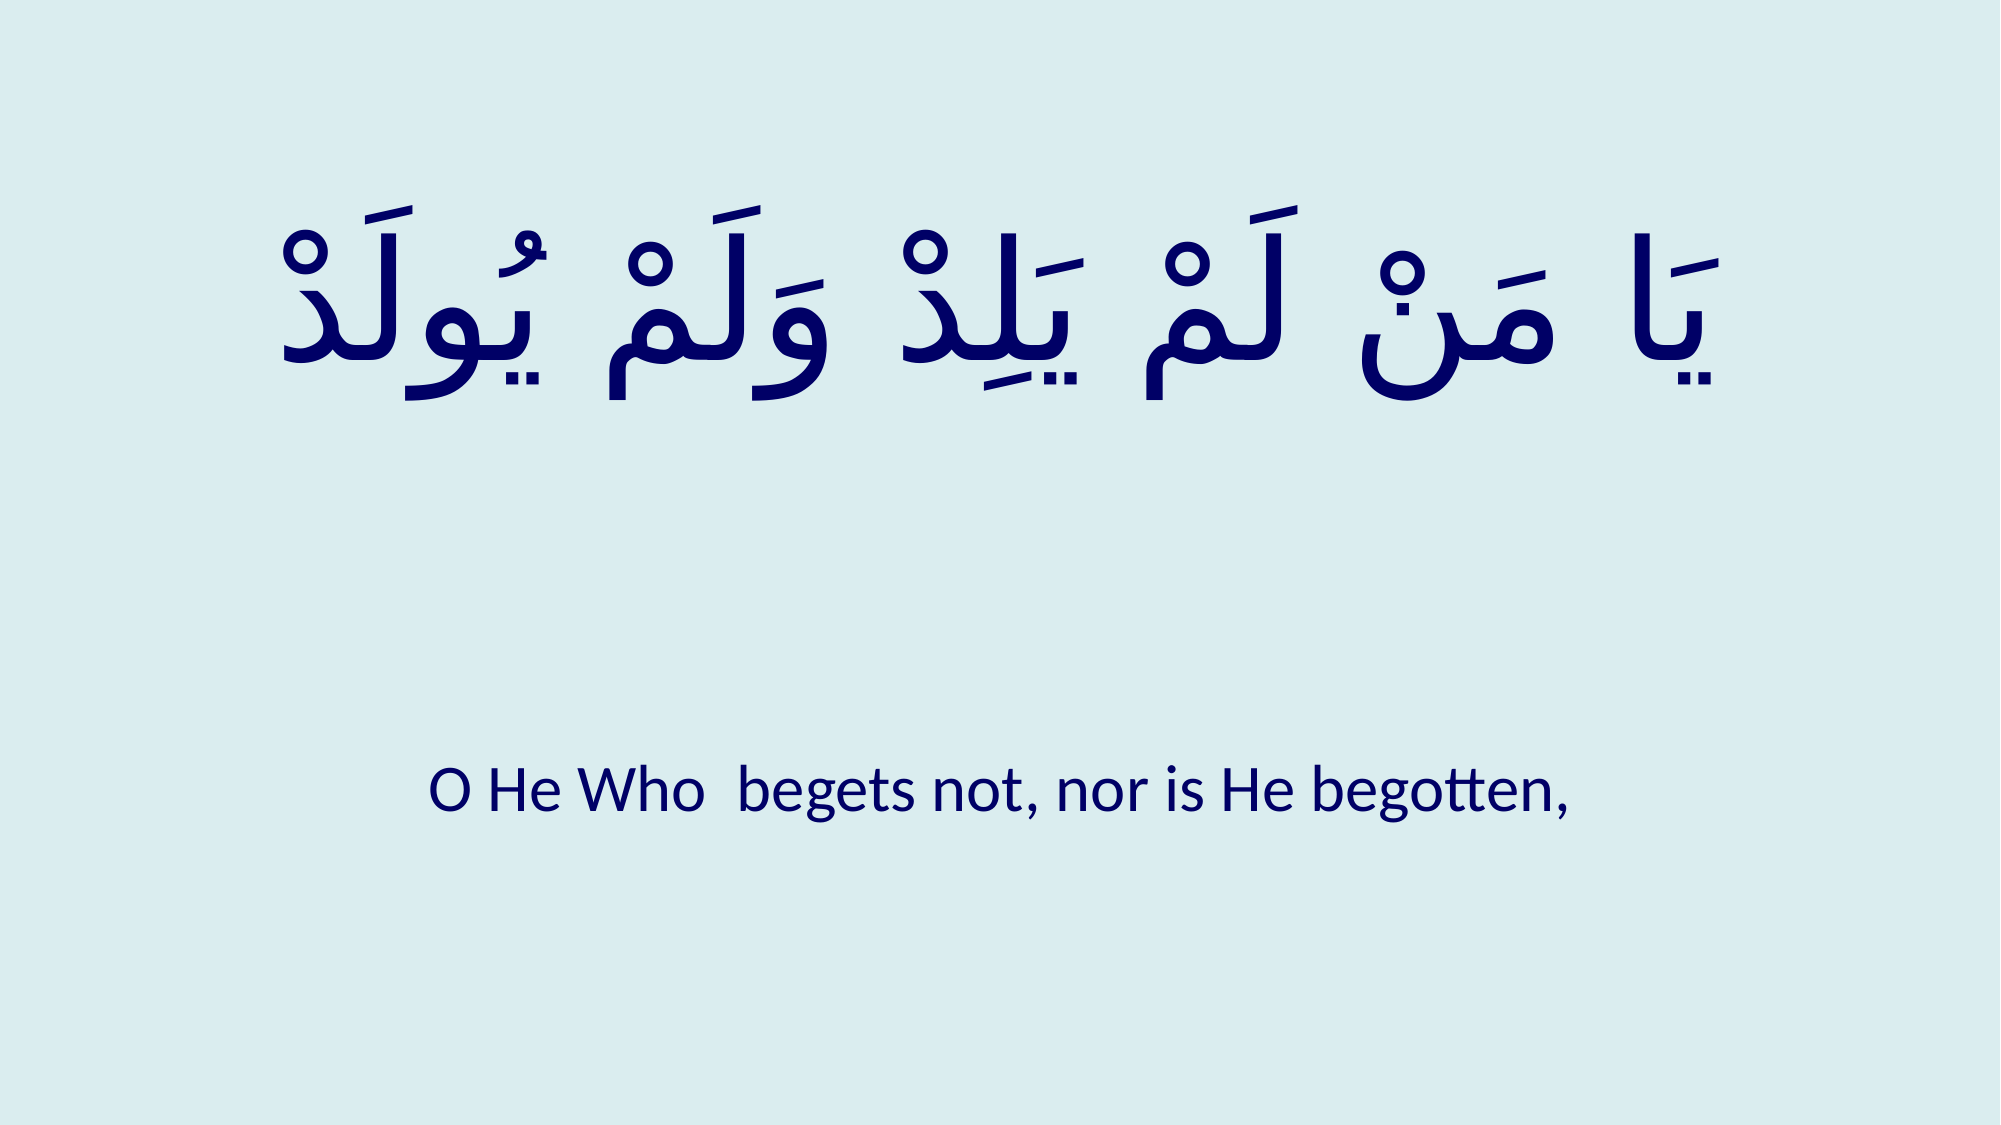

# يَا مَنْ لَمْ يَلِدْ وَلَمْ يُولَدْ
O He Who  begets not, nor is He begotten,